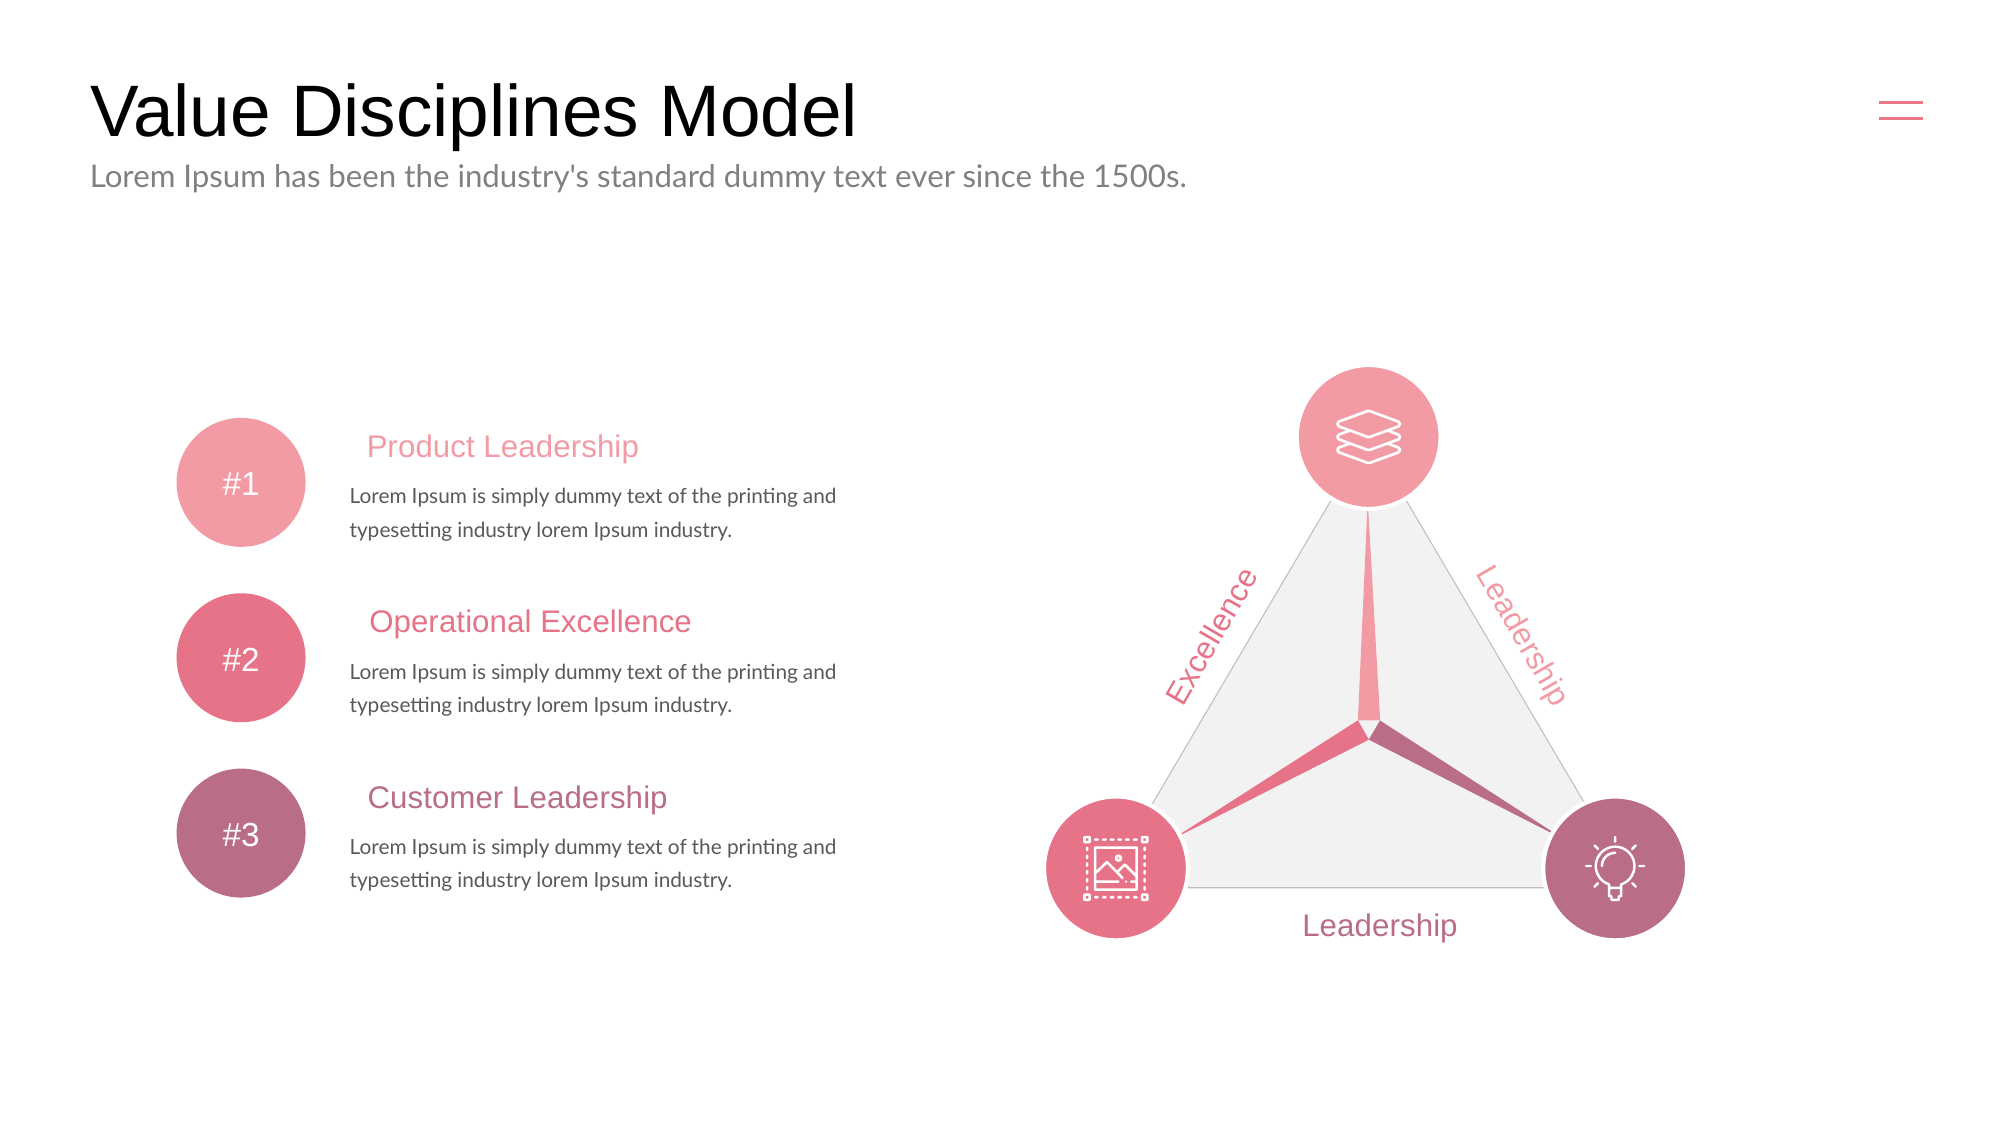

# Value Disciplines Model
Lorem Ipsum has been the industry's standard dummy text ever since the 1500s.

#1
Product Leadership

Lorem Ipsum is simply dummy text of the printing and  typesetting industry lorem Ipsum industry.

#2
Operational Excellence
Excellence
Leadership
Lorem Ipsum is simply dummy text of the printing and  typesetting industry lorem Ipsum industry.

#3
Customer Leadership

Lorem Ipsum is simply dummy text of the printing and  typesetting industry lorem Ipsum industry.

Leadership